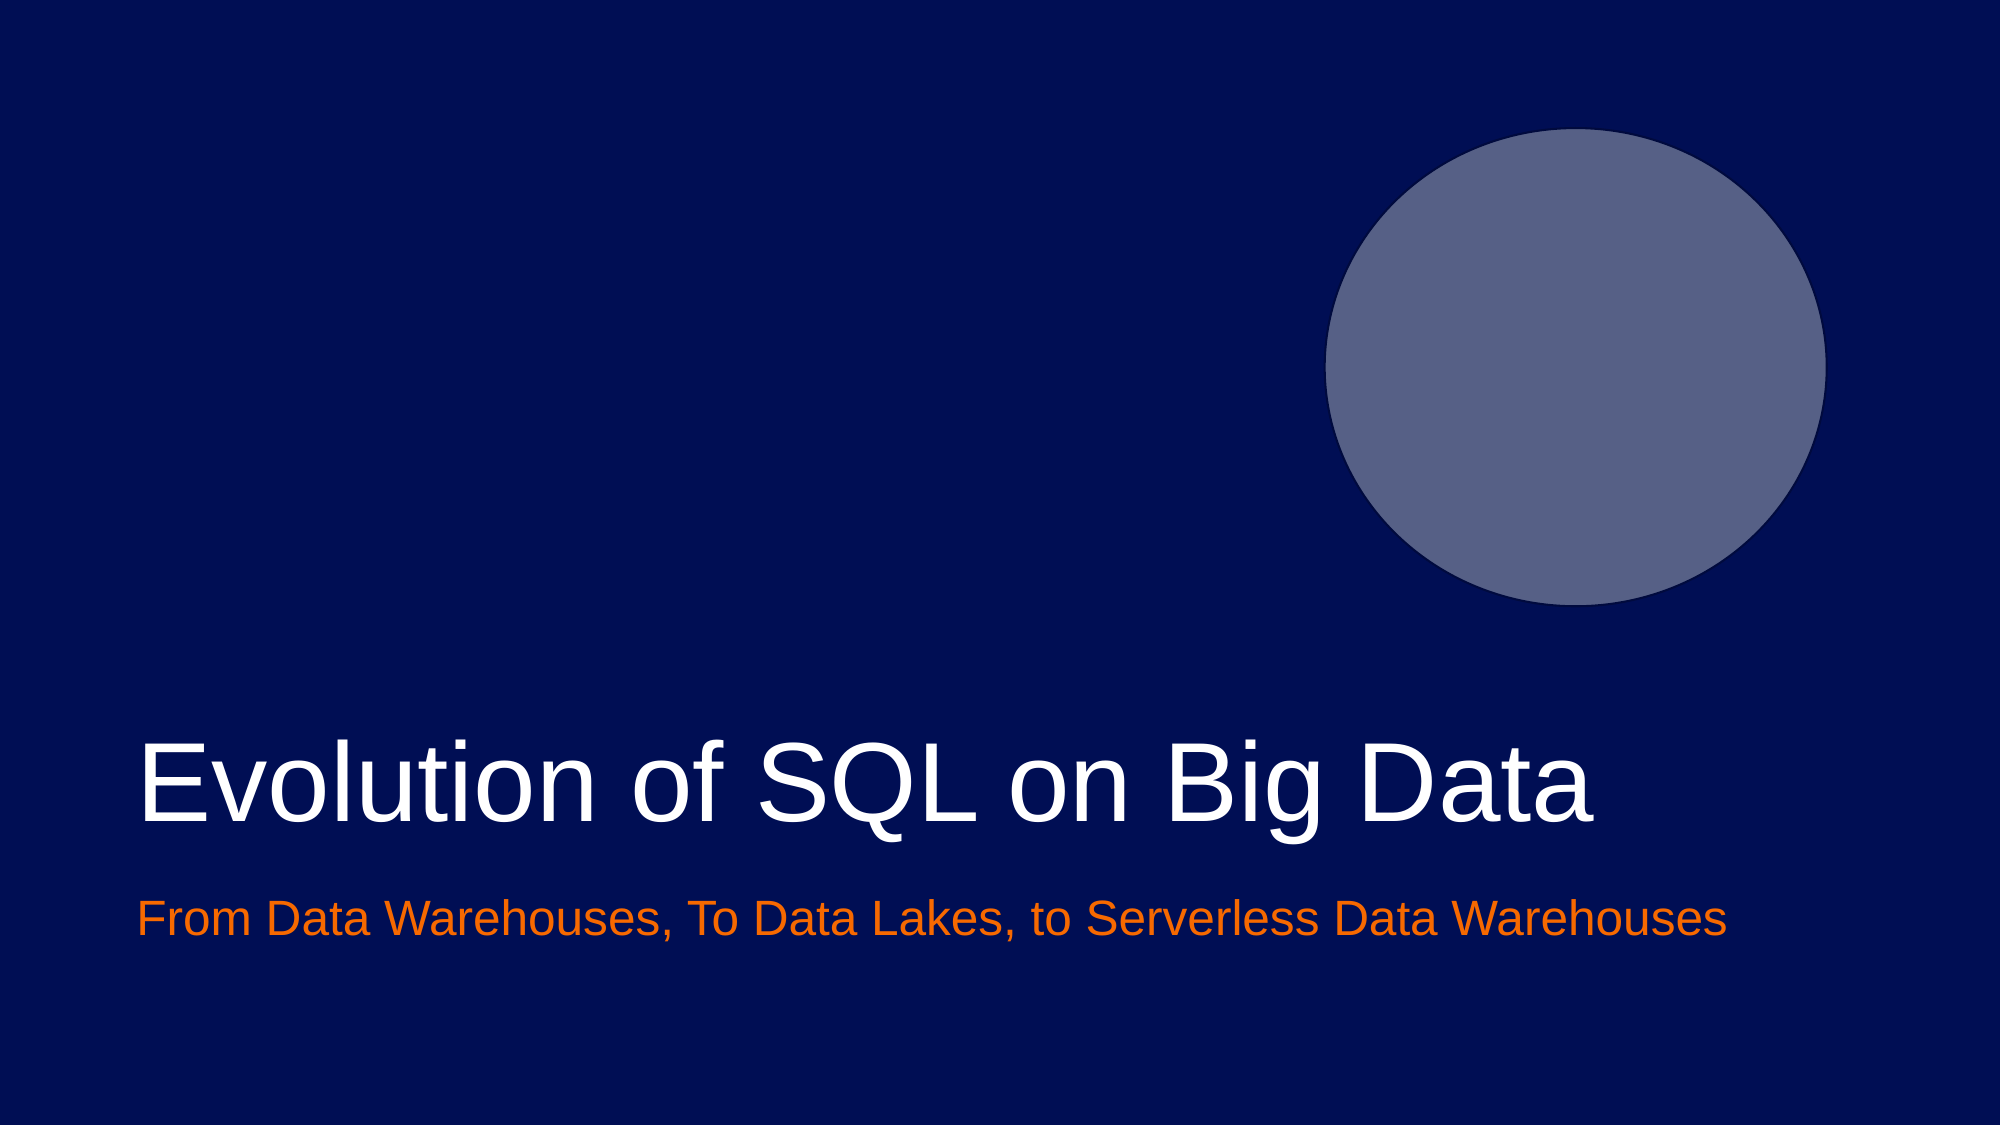

# Evolution of SQL on Big Data
From Data Warehouses, To Data Lakes, to Serverless Data Warehouses